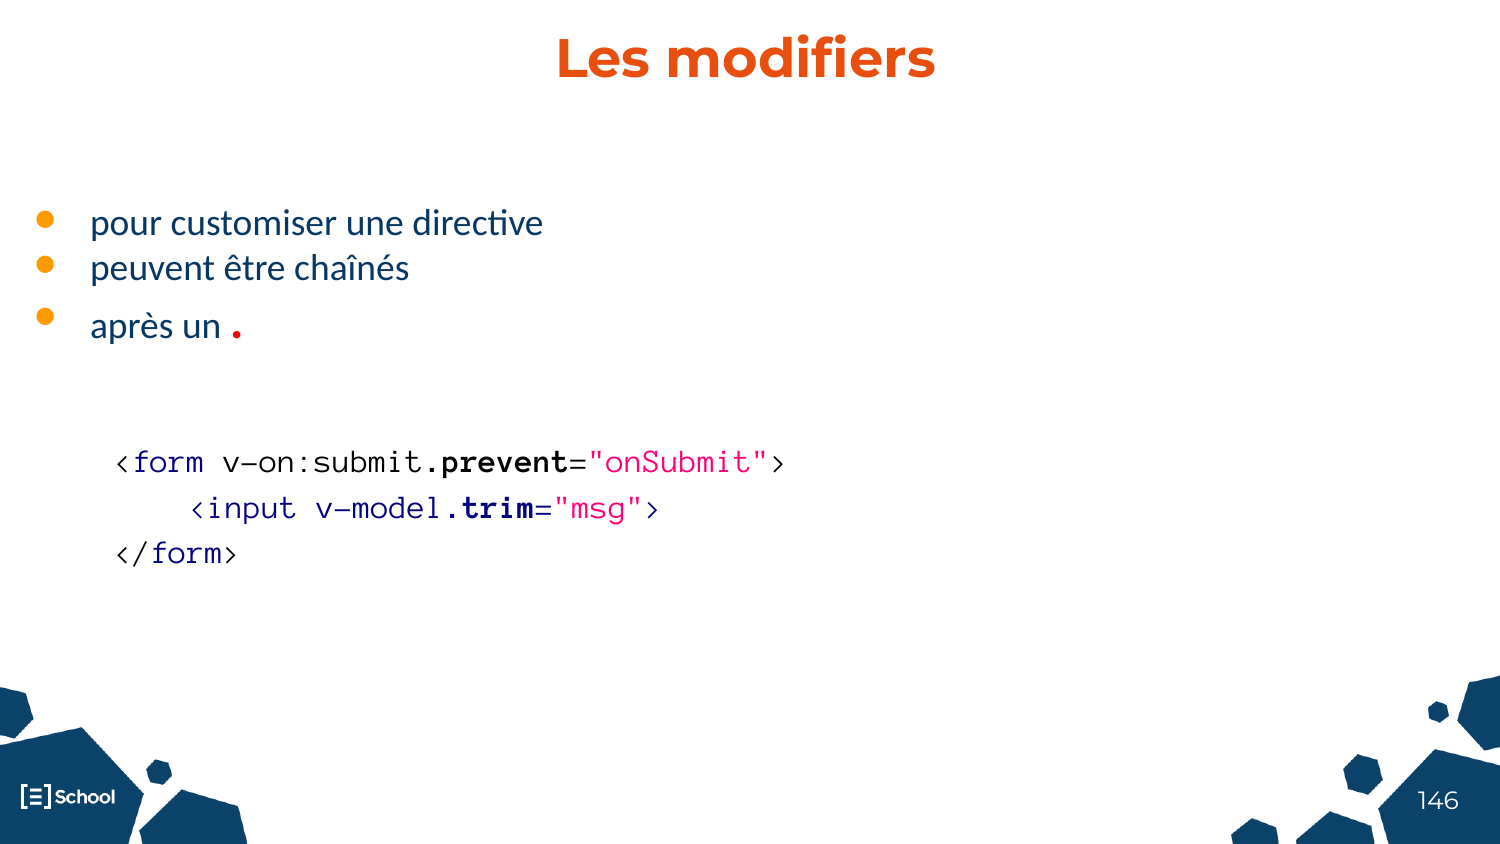

# Les modifiers
Composant: le controller
pour customiser une directive
peuvent être chaînés
après un .

<form v-on:submit.prevent="onSubmit">
<input v-model.trim="msg">
</form>

146